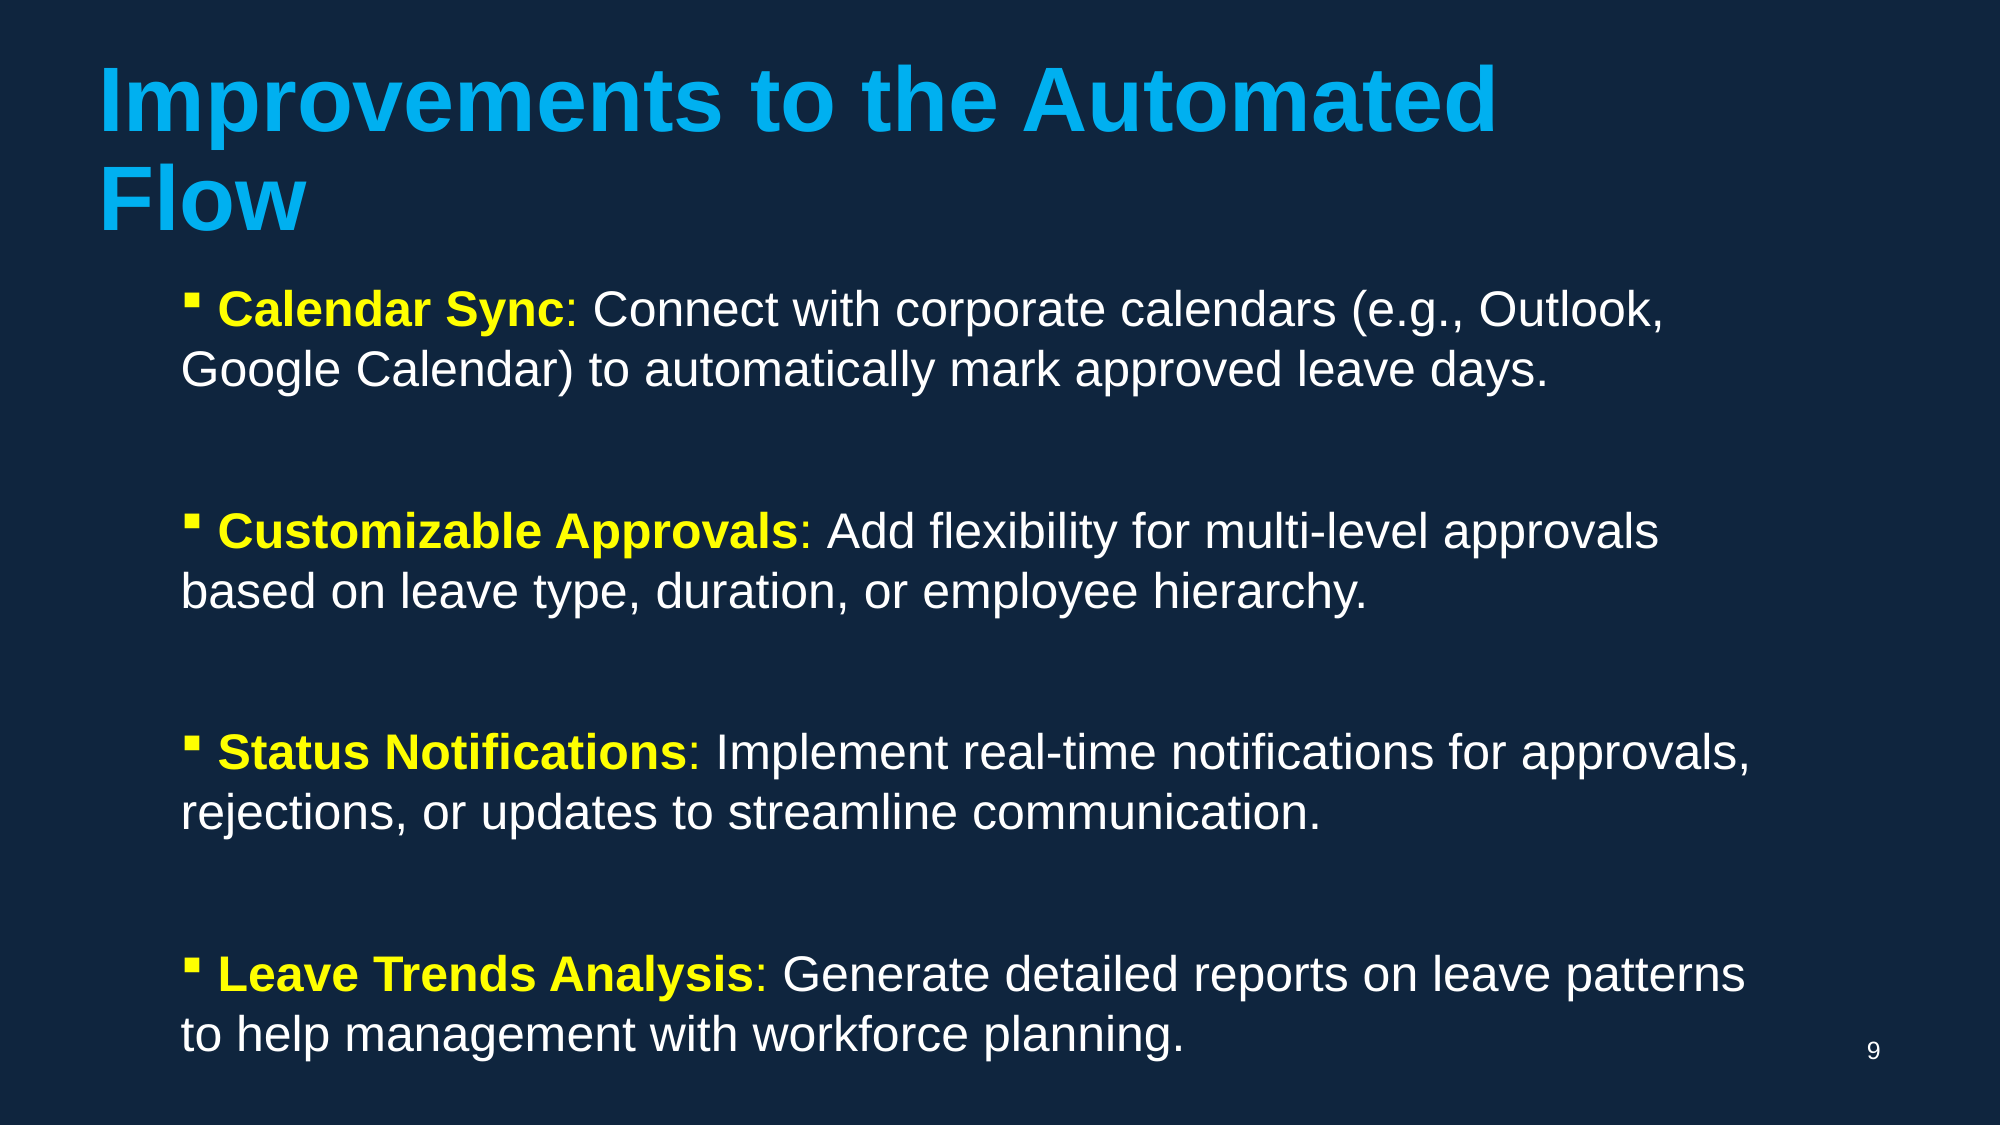

# Improvements to the Automated Flow
 Calendar Sync: Connect with corporate calendars (e.g., Outlook, Google Calendar) to automatically mark approved leave days.

 Customizable Approvals: Add flexibility for multi-level approvals based on leave type, duration, or employee hierarchy.

 Status Notifications: Implement real-time notifications for approvals, rejections, or updates to streamline communication.

 Leave Trends Analysis: Generate detailed reports on leave patterns to help management with workforce planning.

9